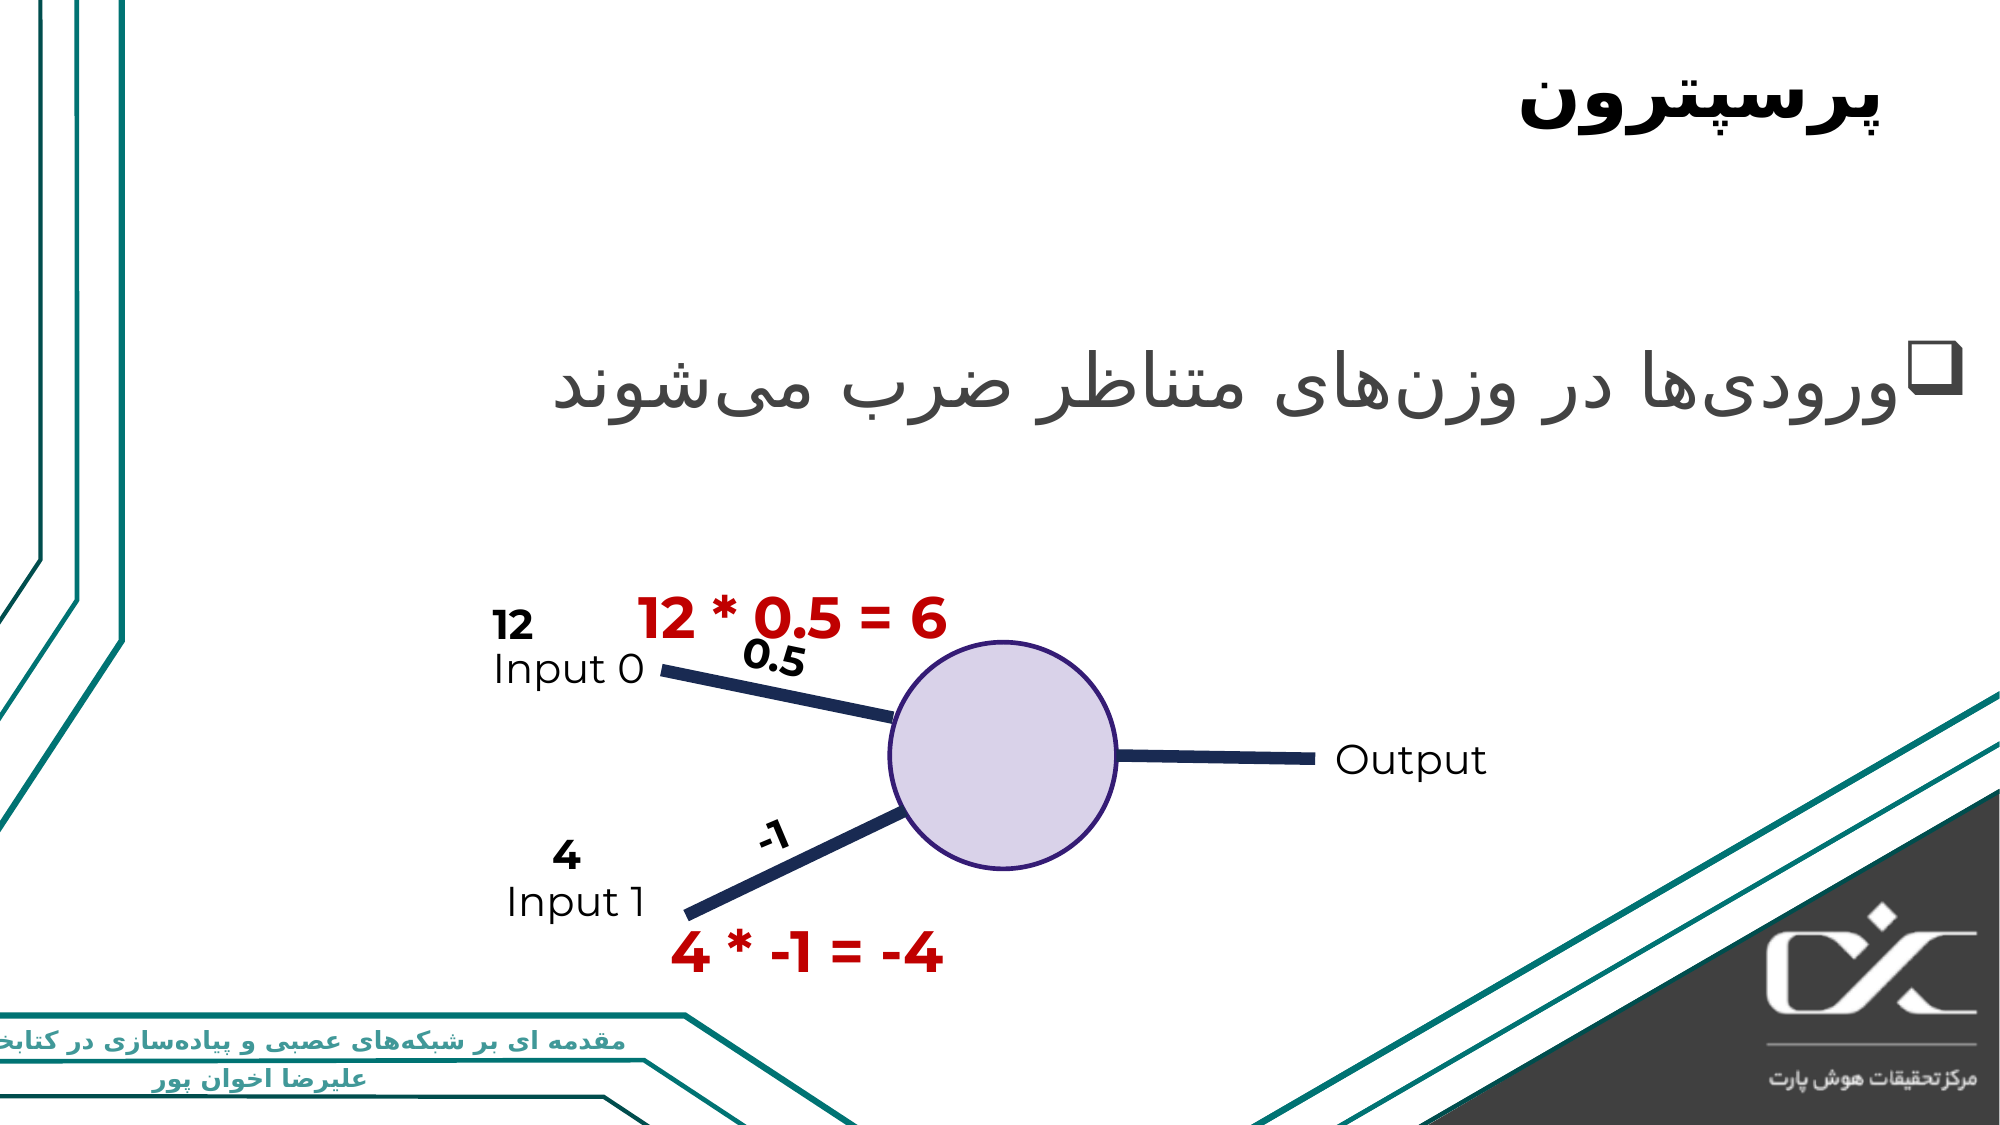

# پرسپترون
ورودی‌ها در وزن‌های متناظر ضرب می‌شوند
12 * 0.5 = 6
12
Input 0
0.5

Output
-1
4
Input 1
4 * -1 = -4